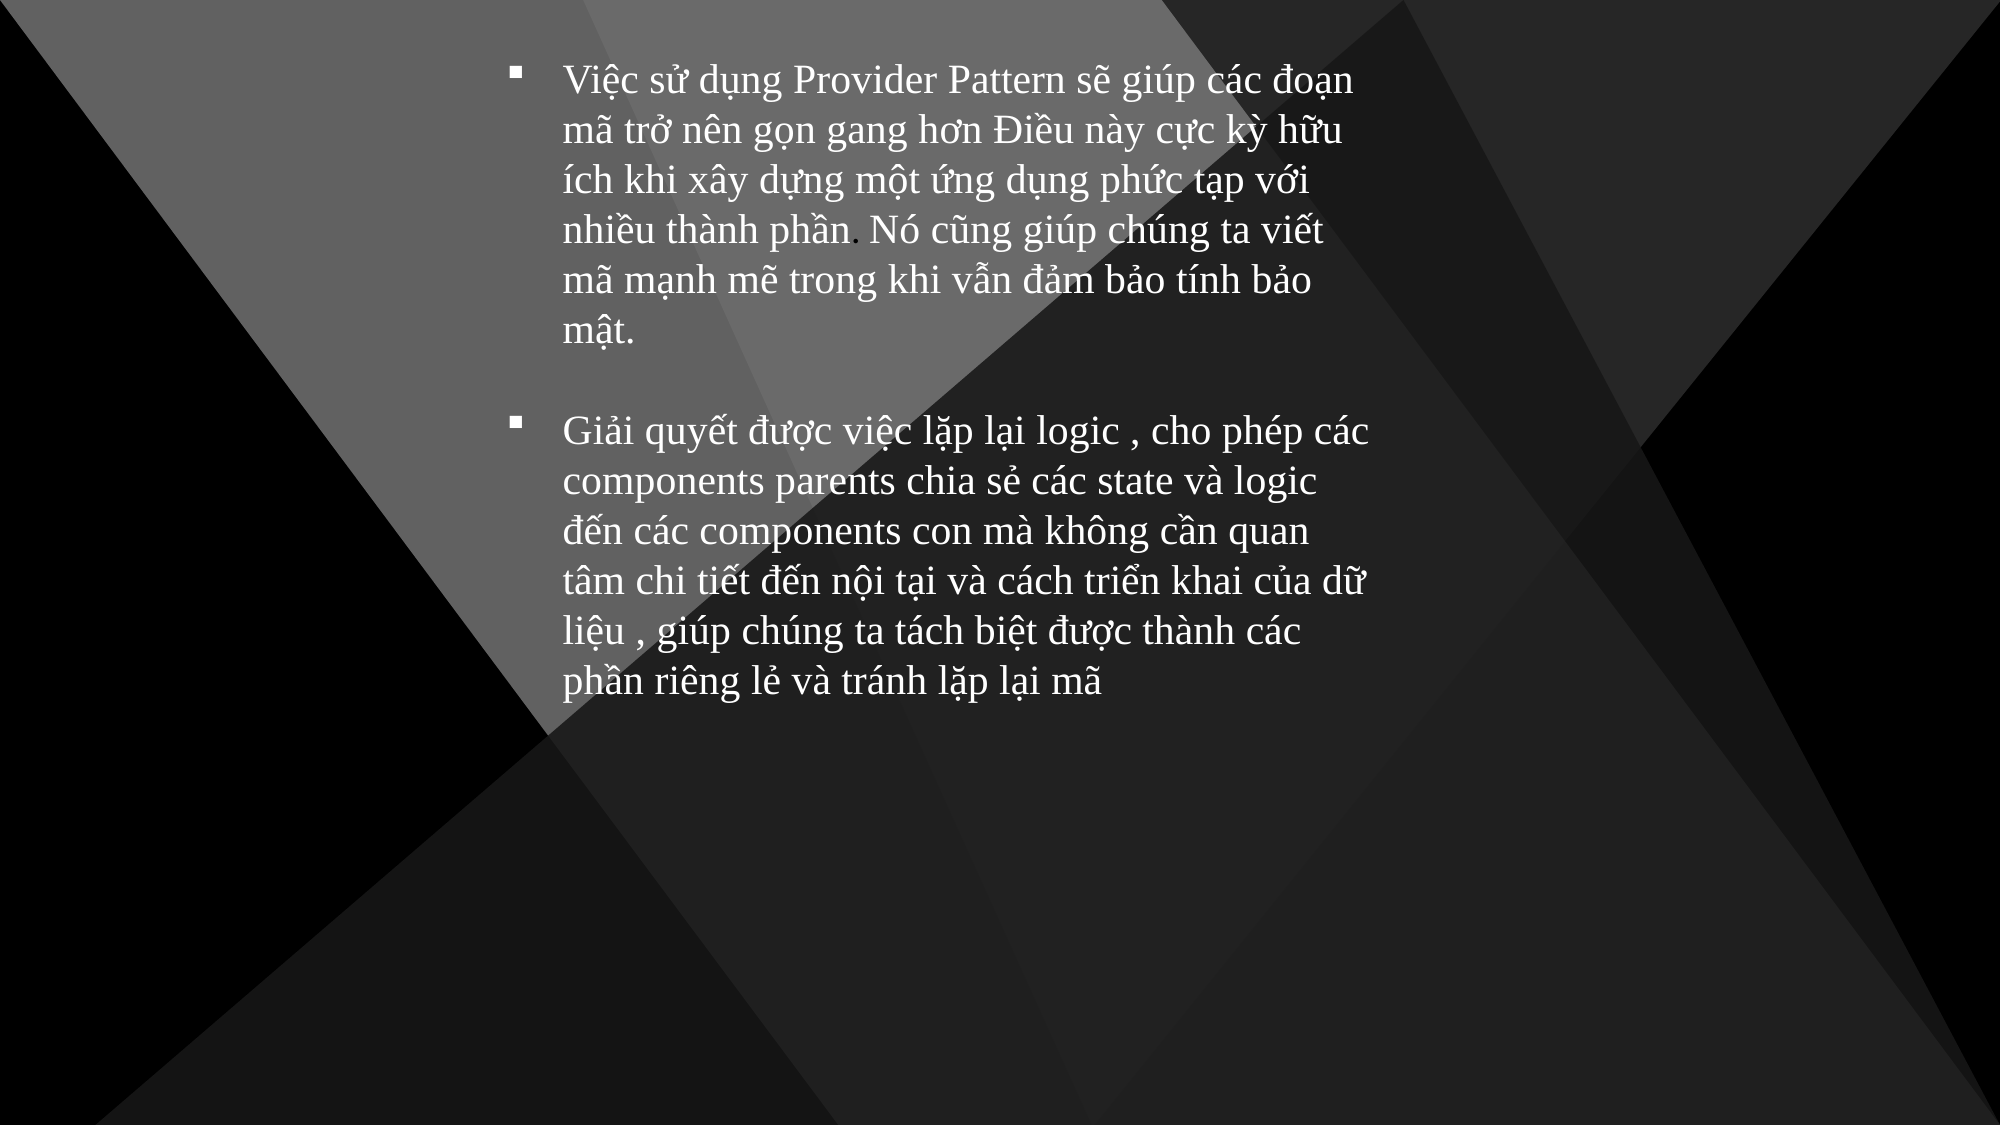

Việc sử dụng Provider Pattern sẽ giúp các đoạn mã trở nên gọn gang hơn Điều này cực kỳ hữu ích khi xây dựng một ứng dụng phức tạp với nhiều thành phần. Nó cũng giúp chúng ta viết mã mạnh mẽ trong khi vẫn đảm bảo tính bảo mật.

Giải quyết được việc lặp lại logic , cho phép các components parents chia sẻ các state và logic đến các components con mà không cần quan tâm chi tiết đến nội tại và cách triển khai của dữ liệu , giúp chúng ta tách biệt được thành các phần riêng lẻ và tránh lặp lại mã